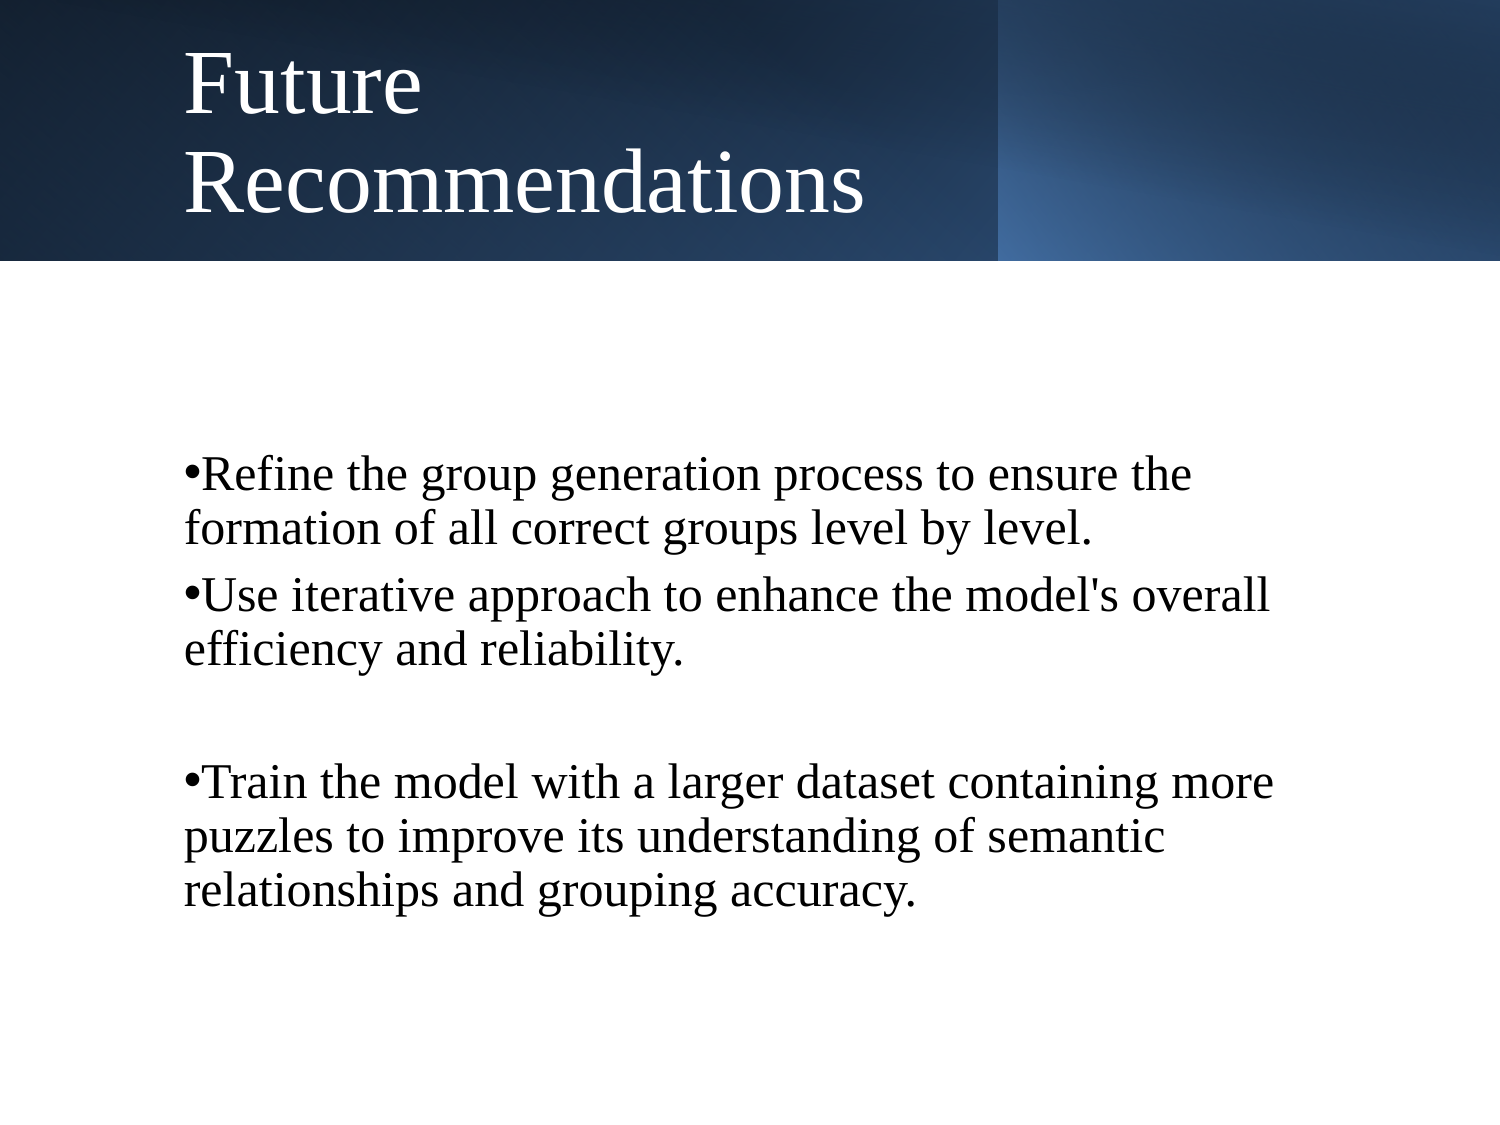

# Future Recommendations
Refine the group generation process to ensure the formation of all correct groups level by level.
Use iterative approach to enhance the model's overall efficiency and reliability.

Train the model with a larger dataset containing more puzzles to improve its understanding of semantic relationships and grouping accuracy.